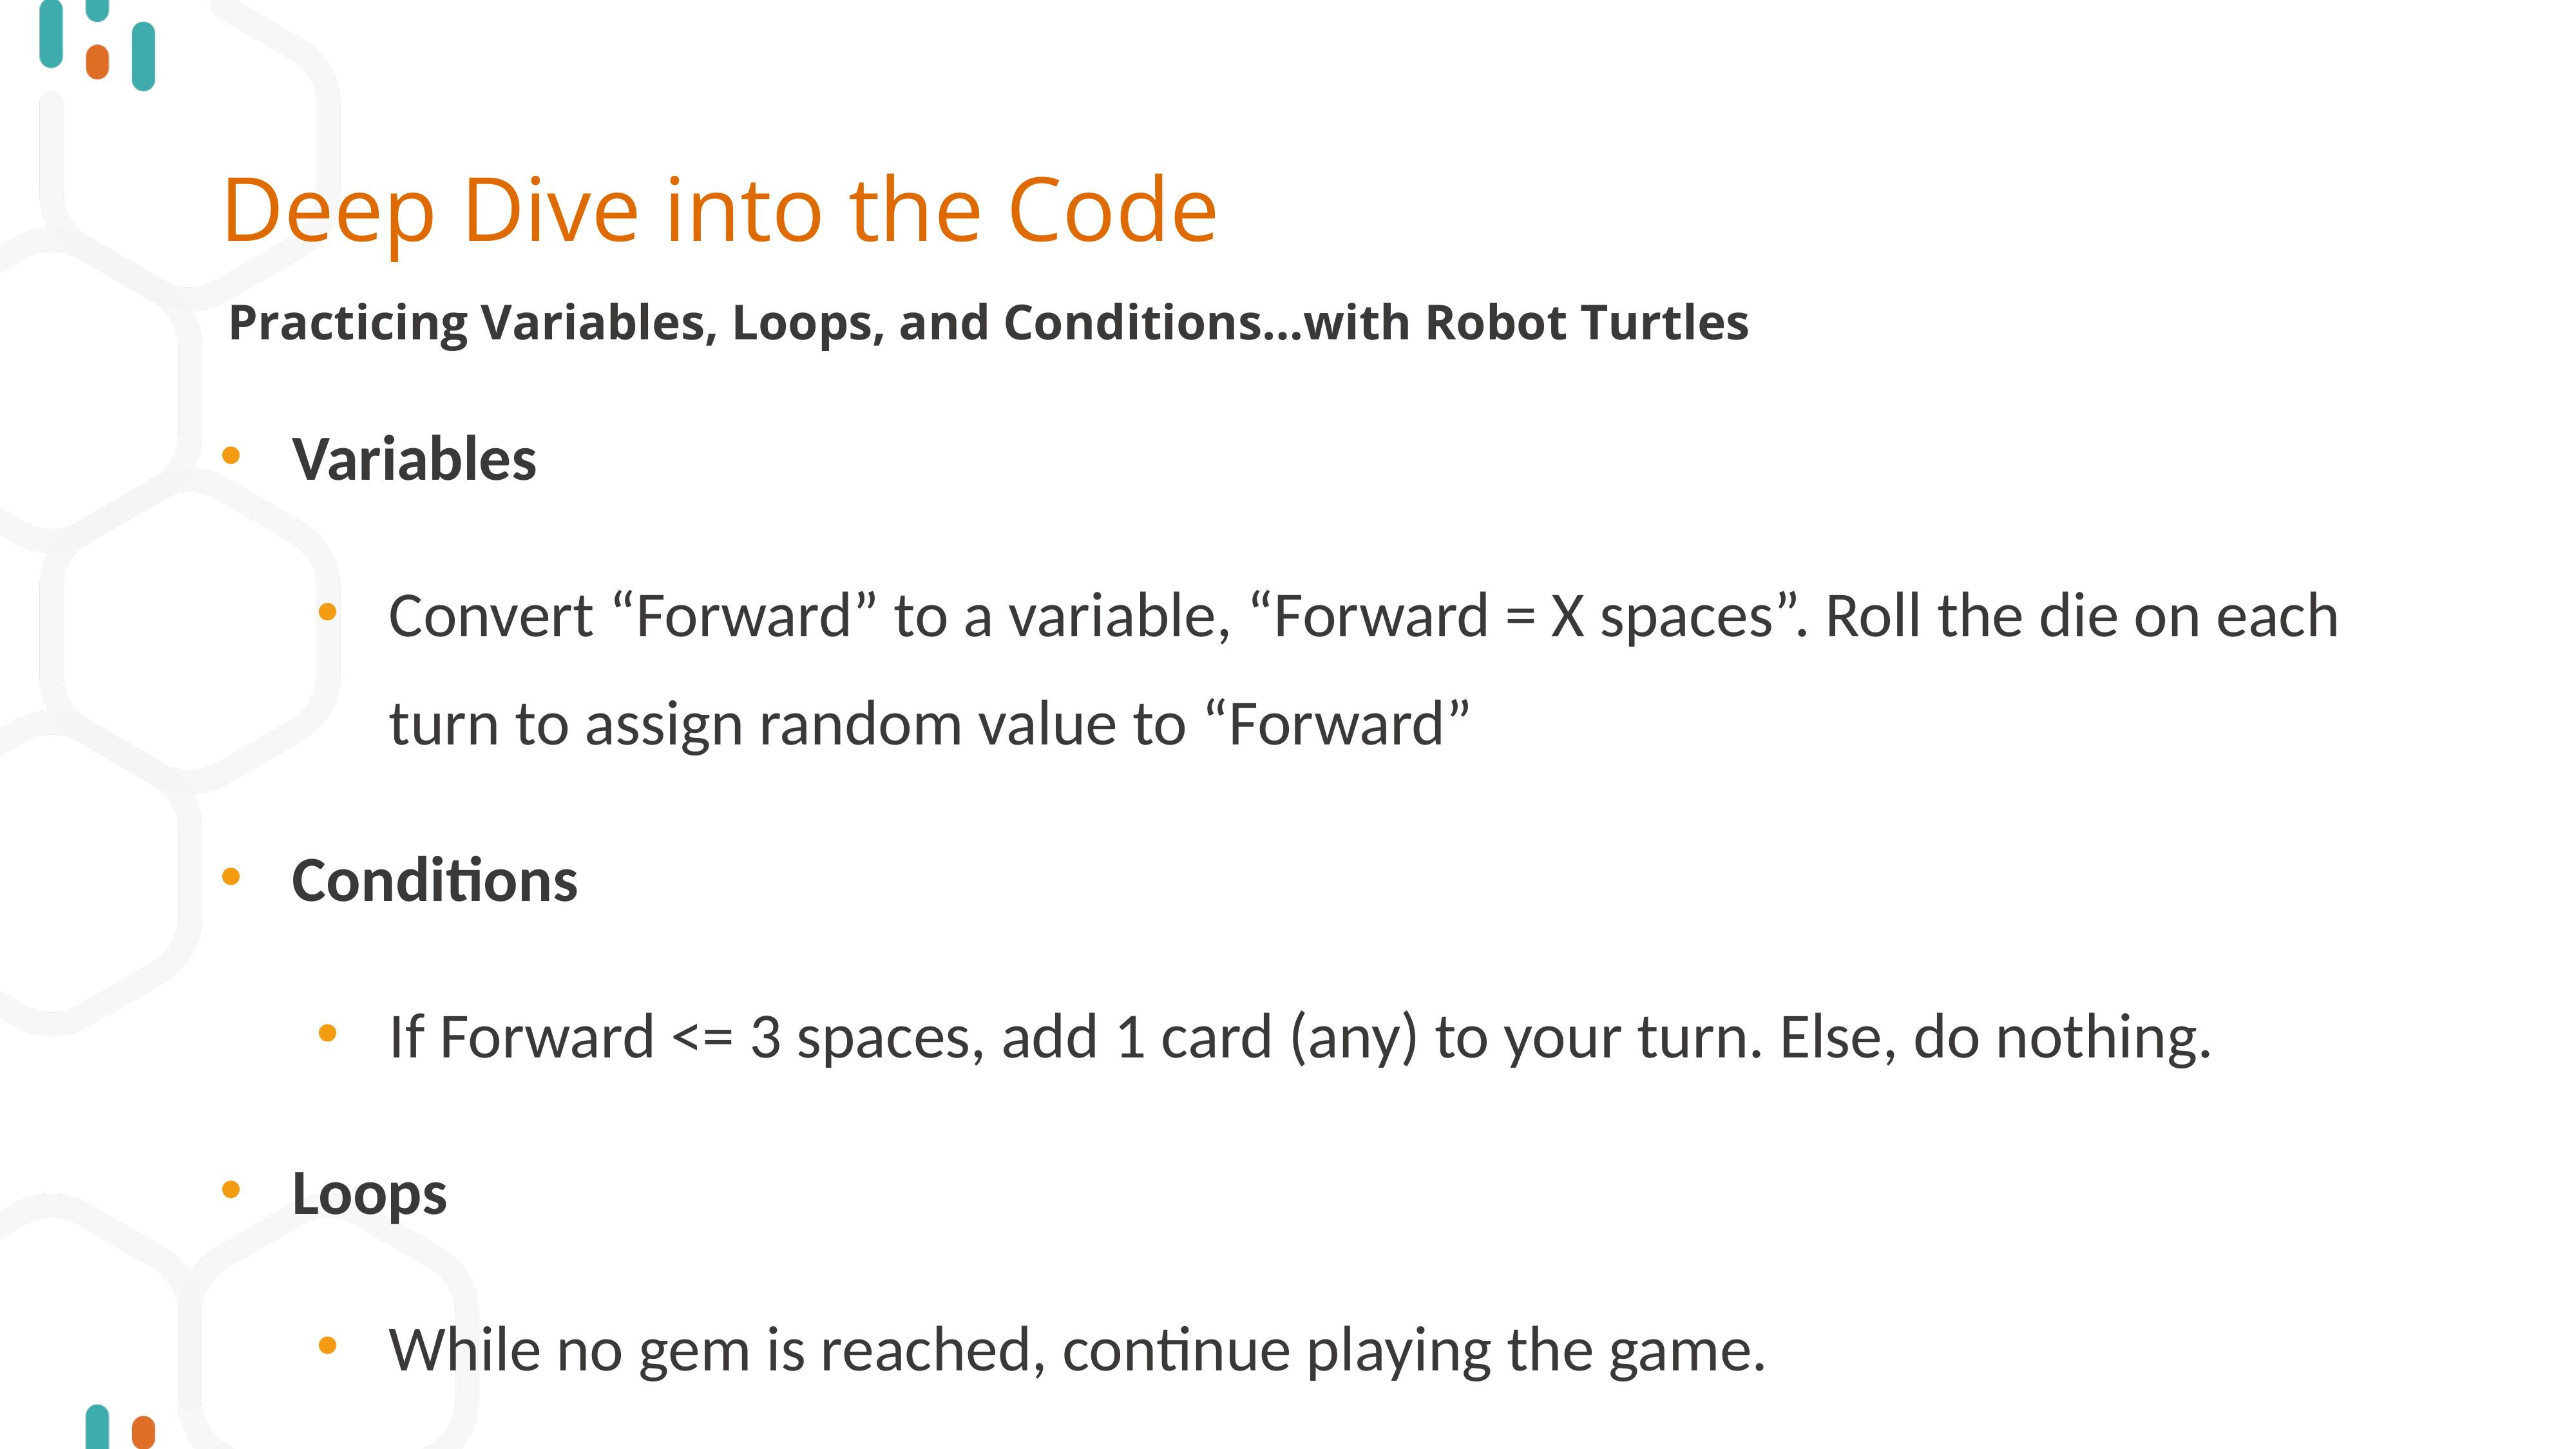

# Deep Dive into the Code
Practicing Variables, Loops, and Conditions…with Robot Turtles
Variables
Convert “Forward” to a variable, “Forward = X spaces”. Roll the die on each turn to assign random value to “Forward”
Conditions
If Forward <= 3 spaces, add 1 card (any) to your turn. Else, do nothing.
Loops
While no gem is reached, continue playing the game.